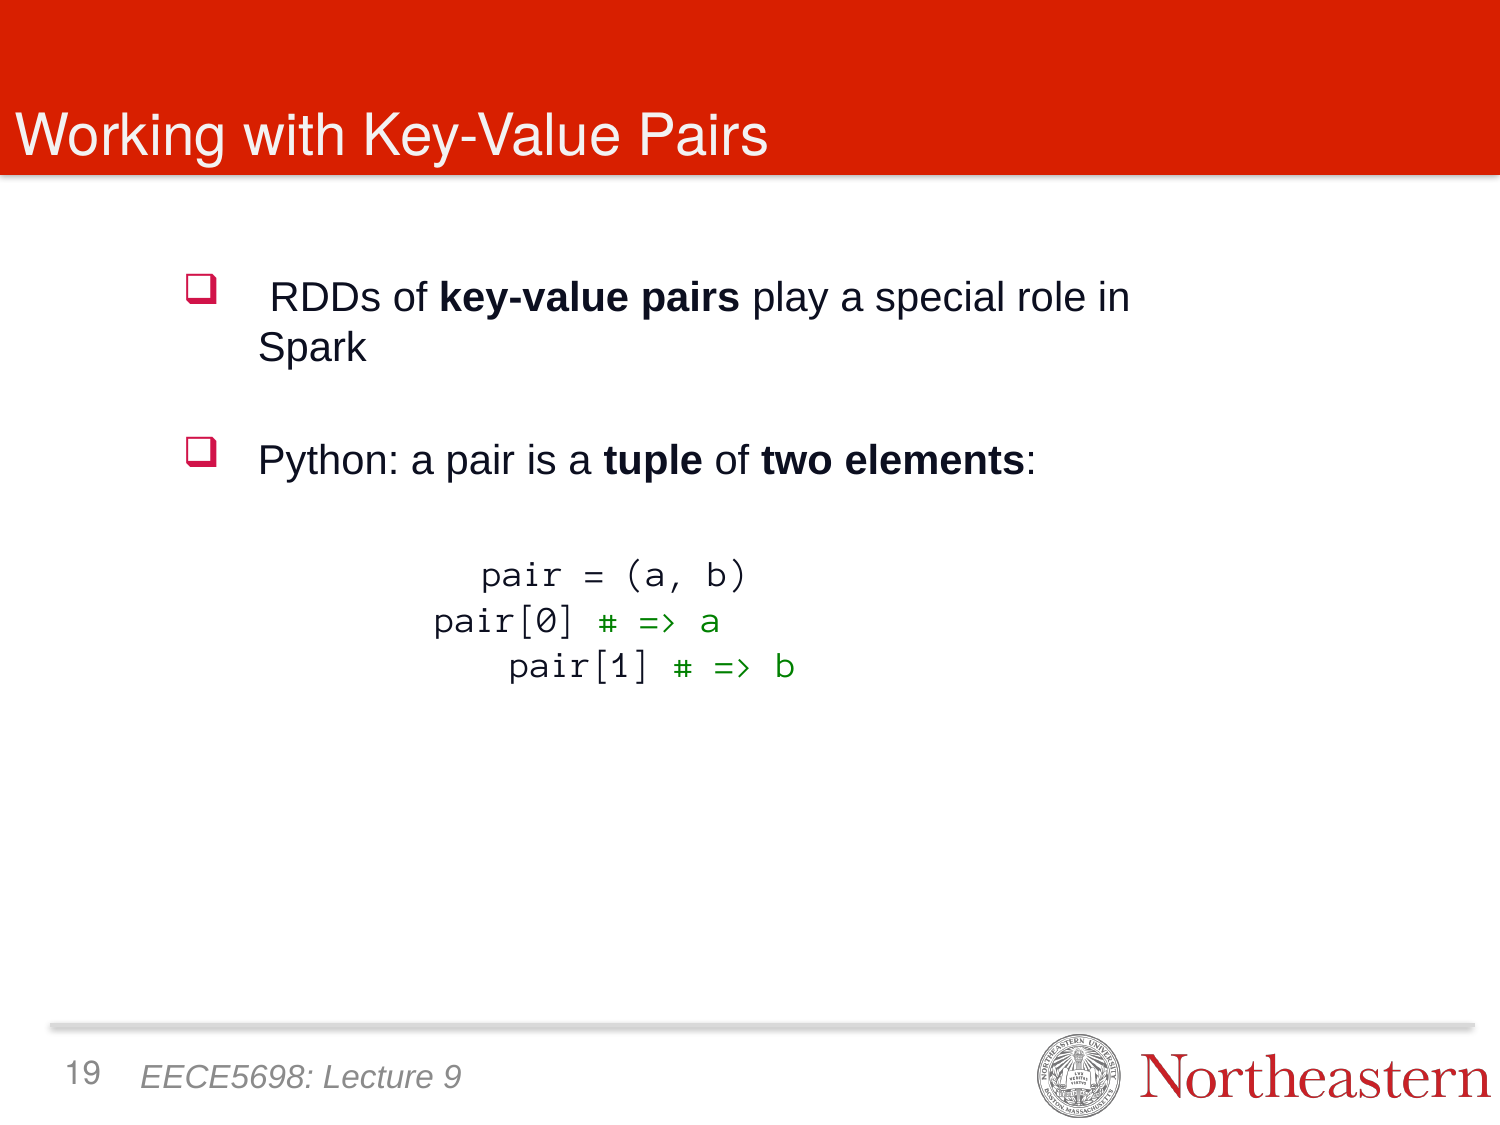

# Working with Key-Value Pairs
 RDDs of key-value pairs play a special role in Spark
Python: a pair is a tuple of two elements:
  		pair = (a, b)
	pair[0] # => a
	pair[1] # => b

19
EECE5698: Lecture 9